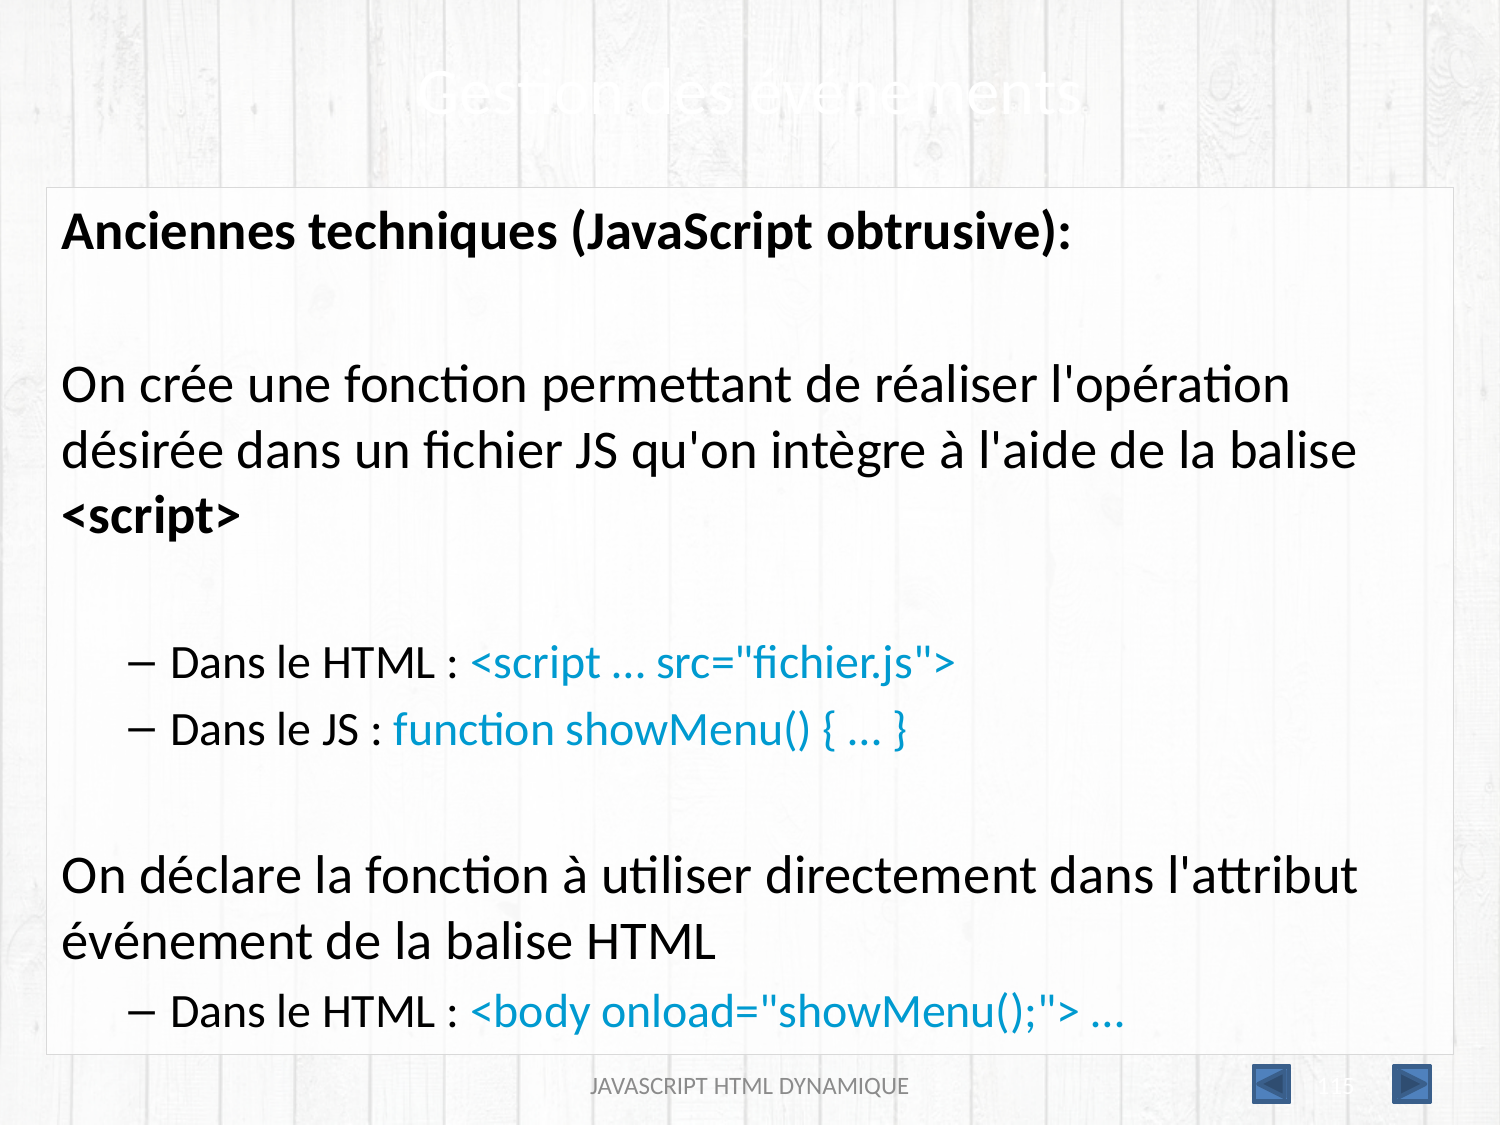

# Gestion des événements
Anciennes techniques (JavaScript obtrusive):

On crée une fonction permettant de réaliser l'opération désirée dans un fichier JS qu'on intègre à l'aide de la balise <script>

Dans le HTML : <script … src="fichier.js">
Dans le JS : function showMenu() { … }

On déclare la fonction à utiliser directement dans l'attribut événement de la balise HTML
Dans le HTML : <body onload="showMenu();"> …
JAVASCRIPT HTML DYNAMIQUE
115